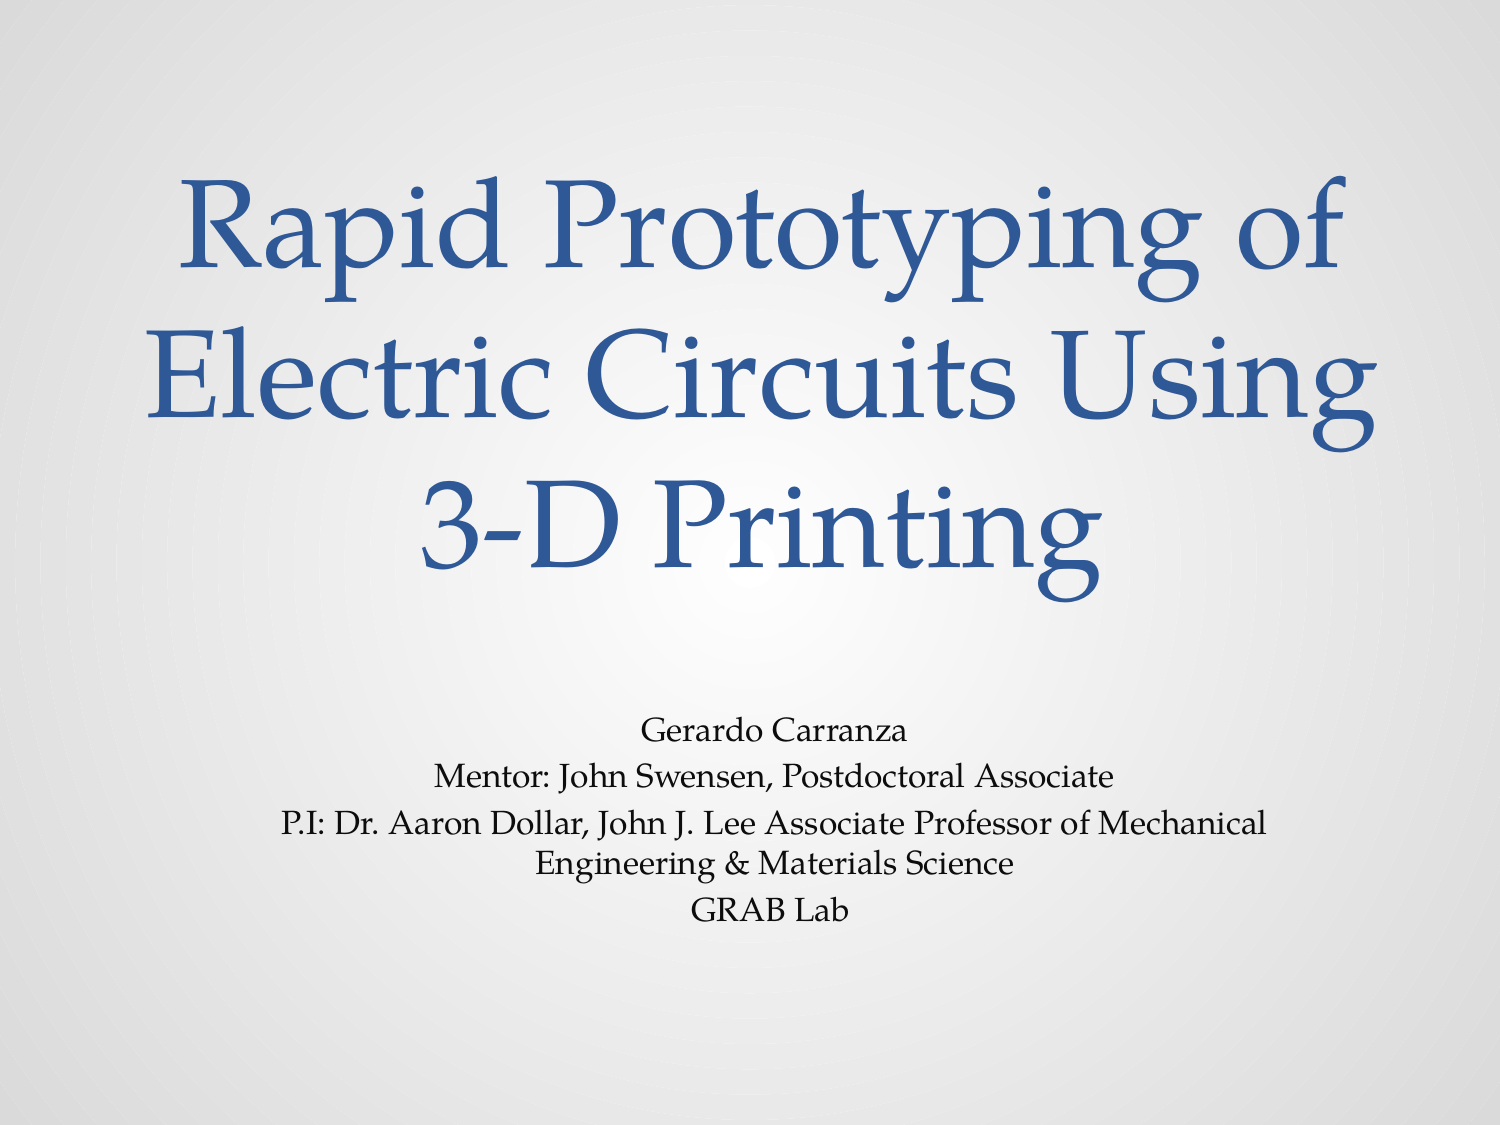

# Rapid Prototyping of Electric Circuits Using 3-D Printing
Gerardo Carranza
Mentor: John Swensen, Postdoctoral Associate
P.I: Dr. Aaron Dollar, John J. Lee Associate Professor of Mechanical Engineering & Materials Science
GRAB Lab